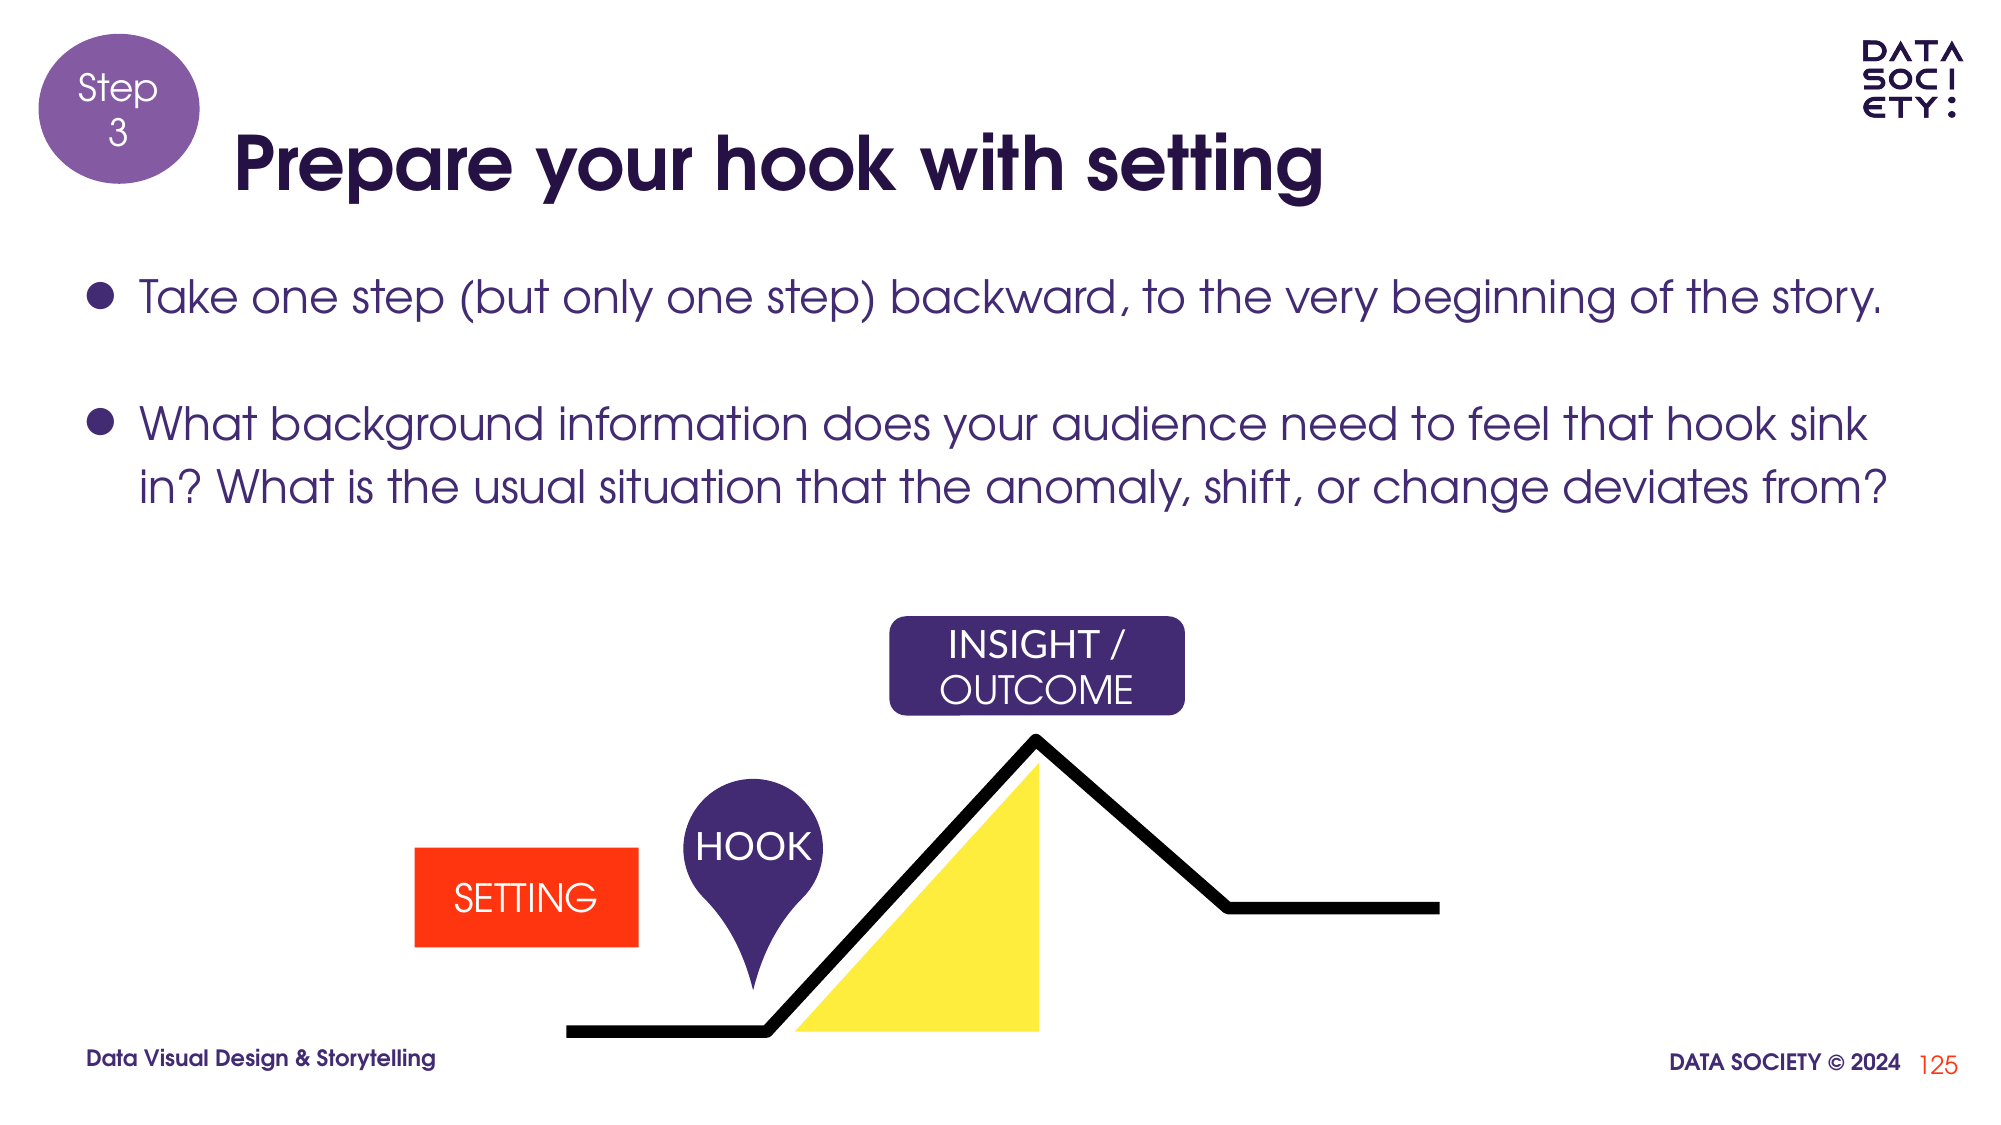

Step 3
# Prepare your hook with setting
Take one step (but only one step) backward, to the very beginning of the story.

What background information does your audience need to feel that hook sink in? What is the usual situation that the anomaly, shift, or change deviates from?
INSIGHT / OUTCOME

HOOK
SETTING
125